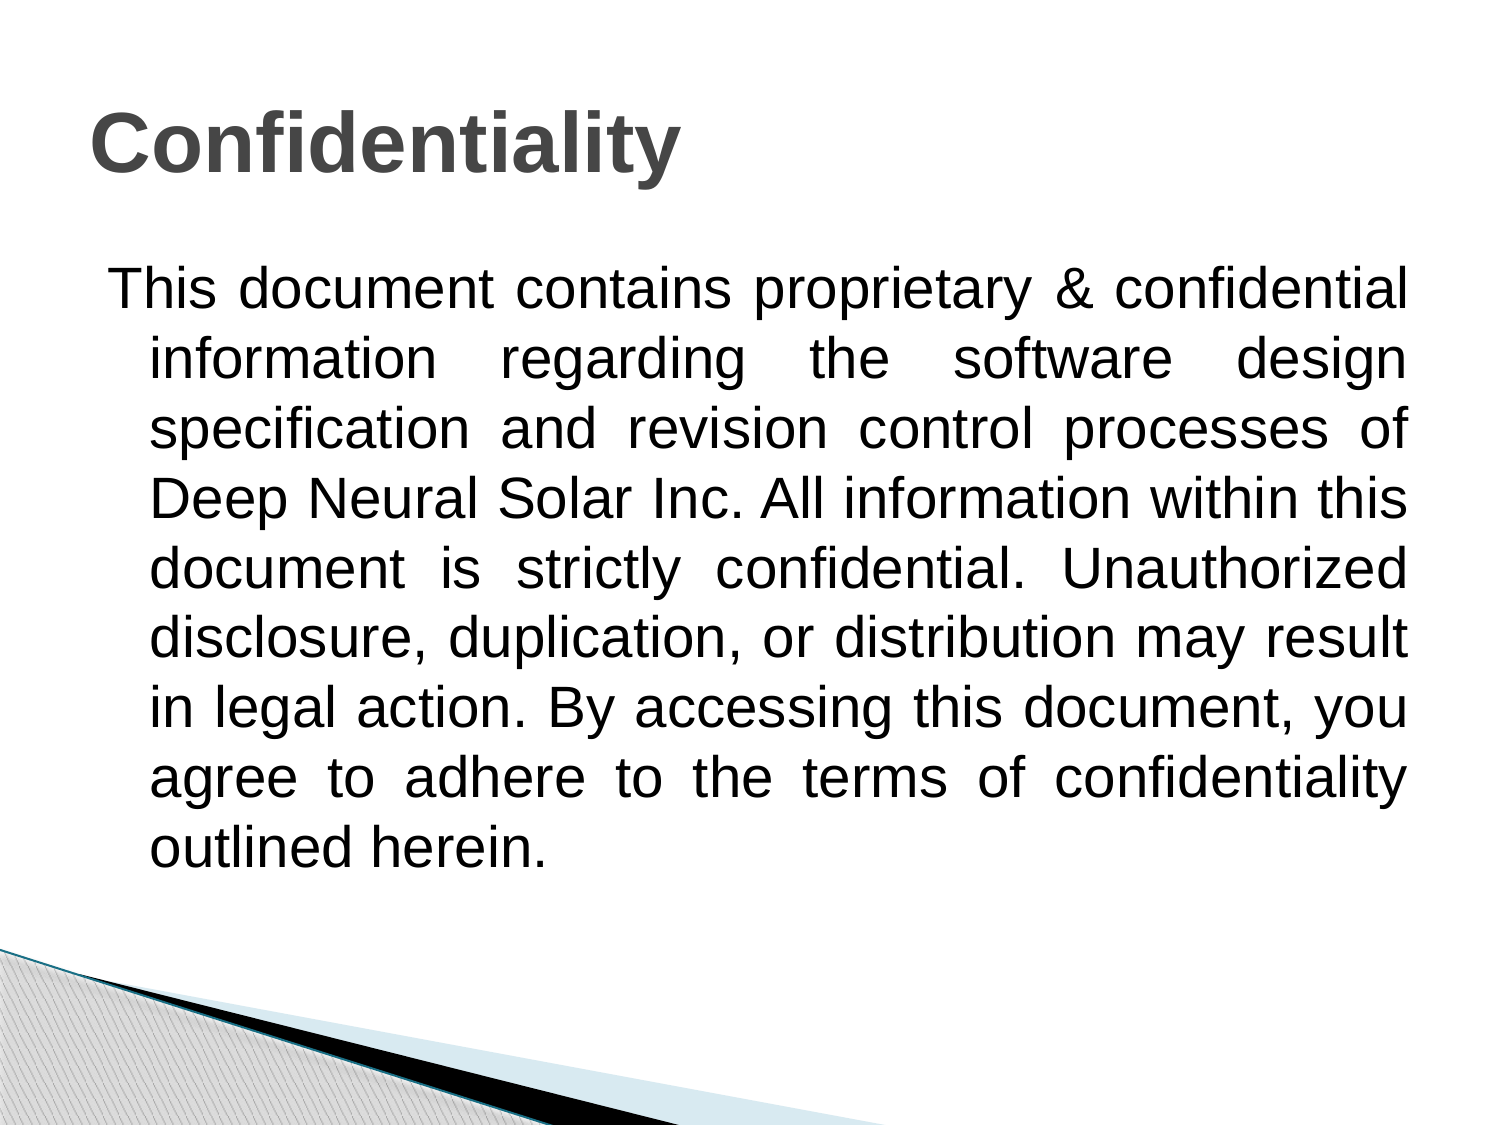

# Confidentiality
This document contains proprietary & confidential information regarding the software design specification and revision control processes of Deep Neural Solar Inc. All information within this document is strictly confidential. Unauthorized disclosure, duplication, or distribution may result in legal action. By accessing this document, you agree to adhere to the terms of confidentiality outlined herein.